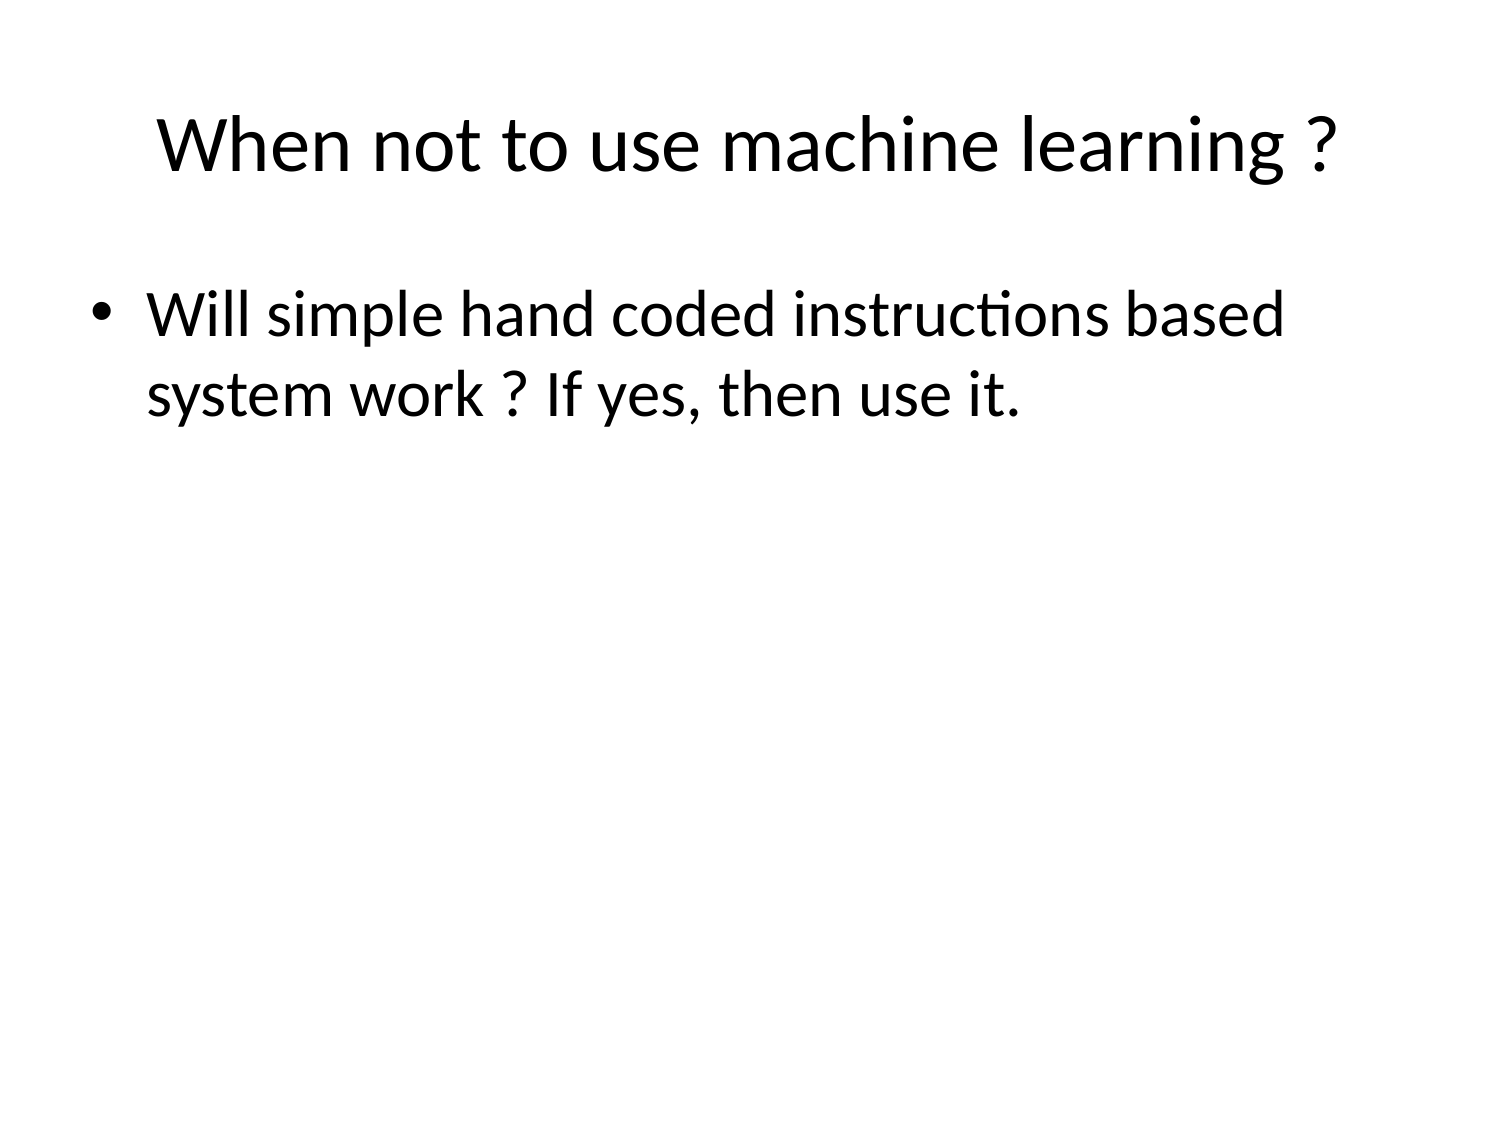

# When not to use machine learning ?
Will simple hand coded instructions based system work ? If yes, then use it.